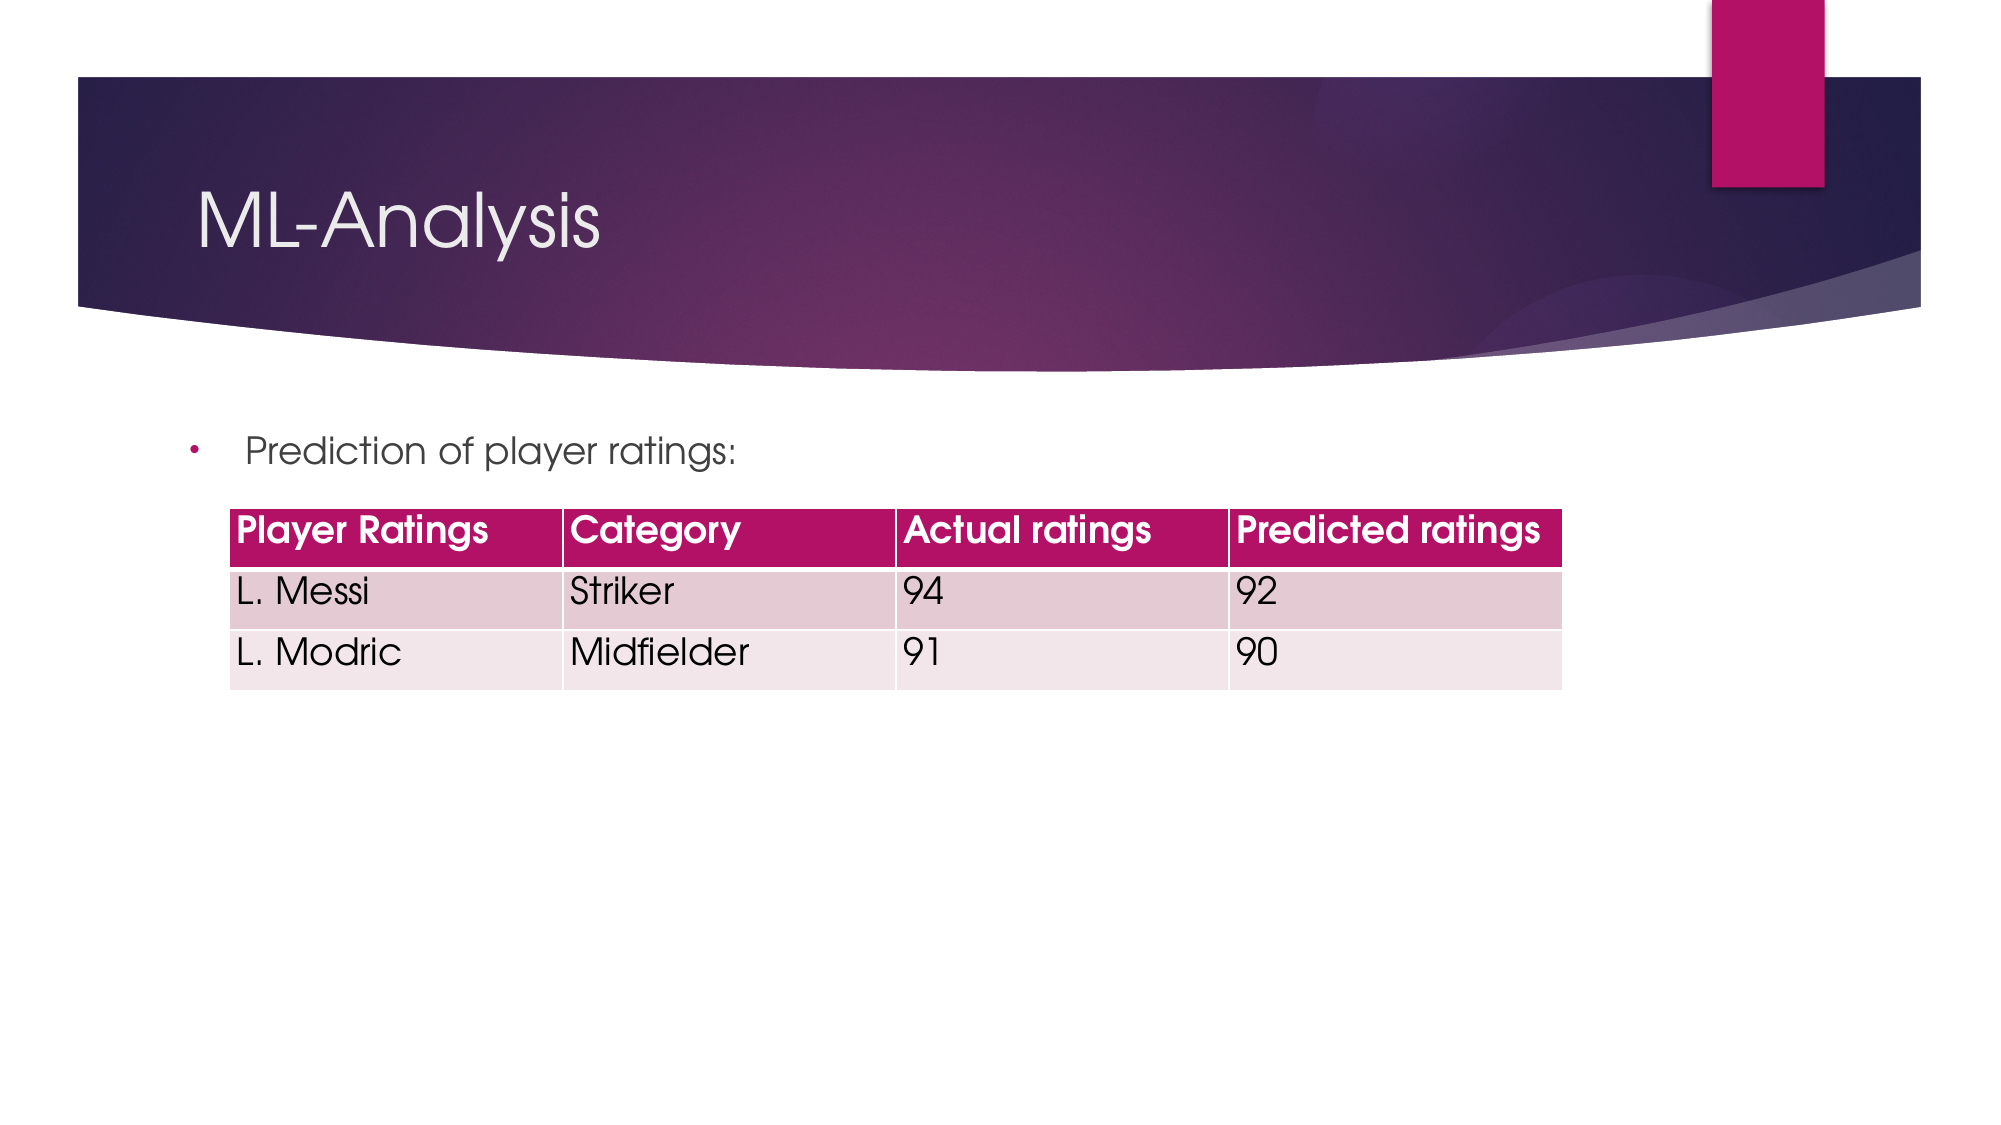

# ML-Analysis
Prediction of player ratings:
| Player Ratings | Category | Actual ratings | Predicted ratings |
| --- | --- | --- | --- |
| L. Messi | Striker | 94 | 92 |
| L. Modric | Midfielder | 91 | 90 |